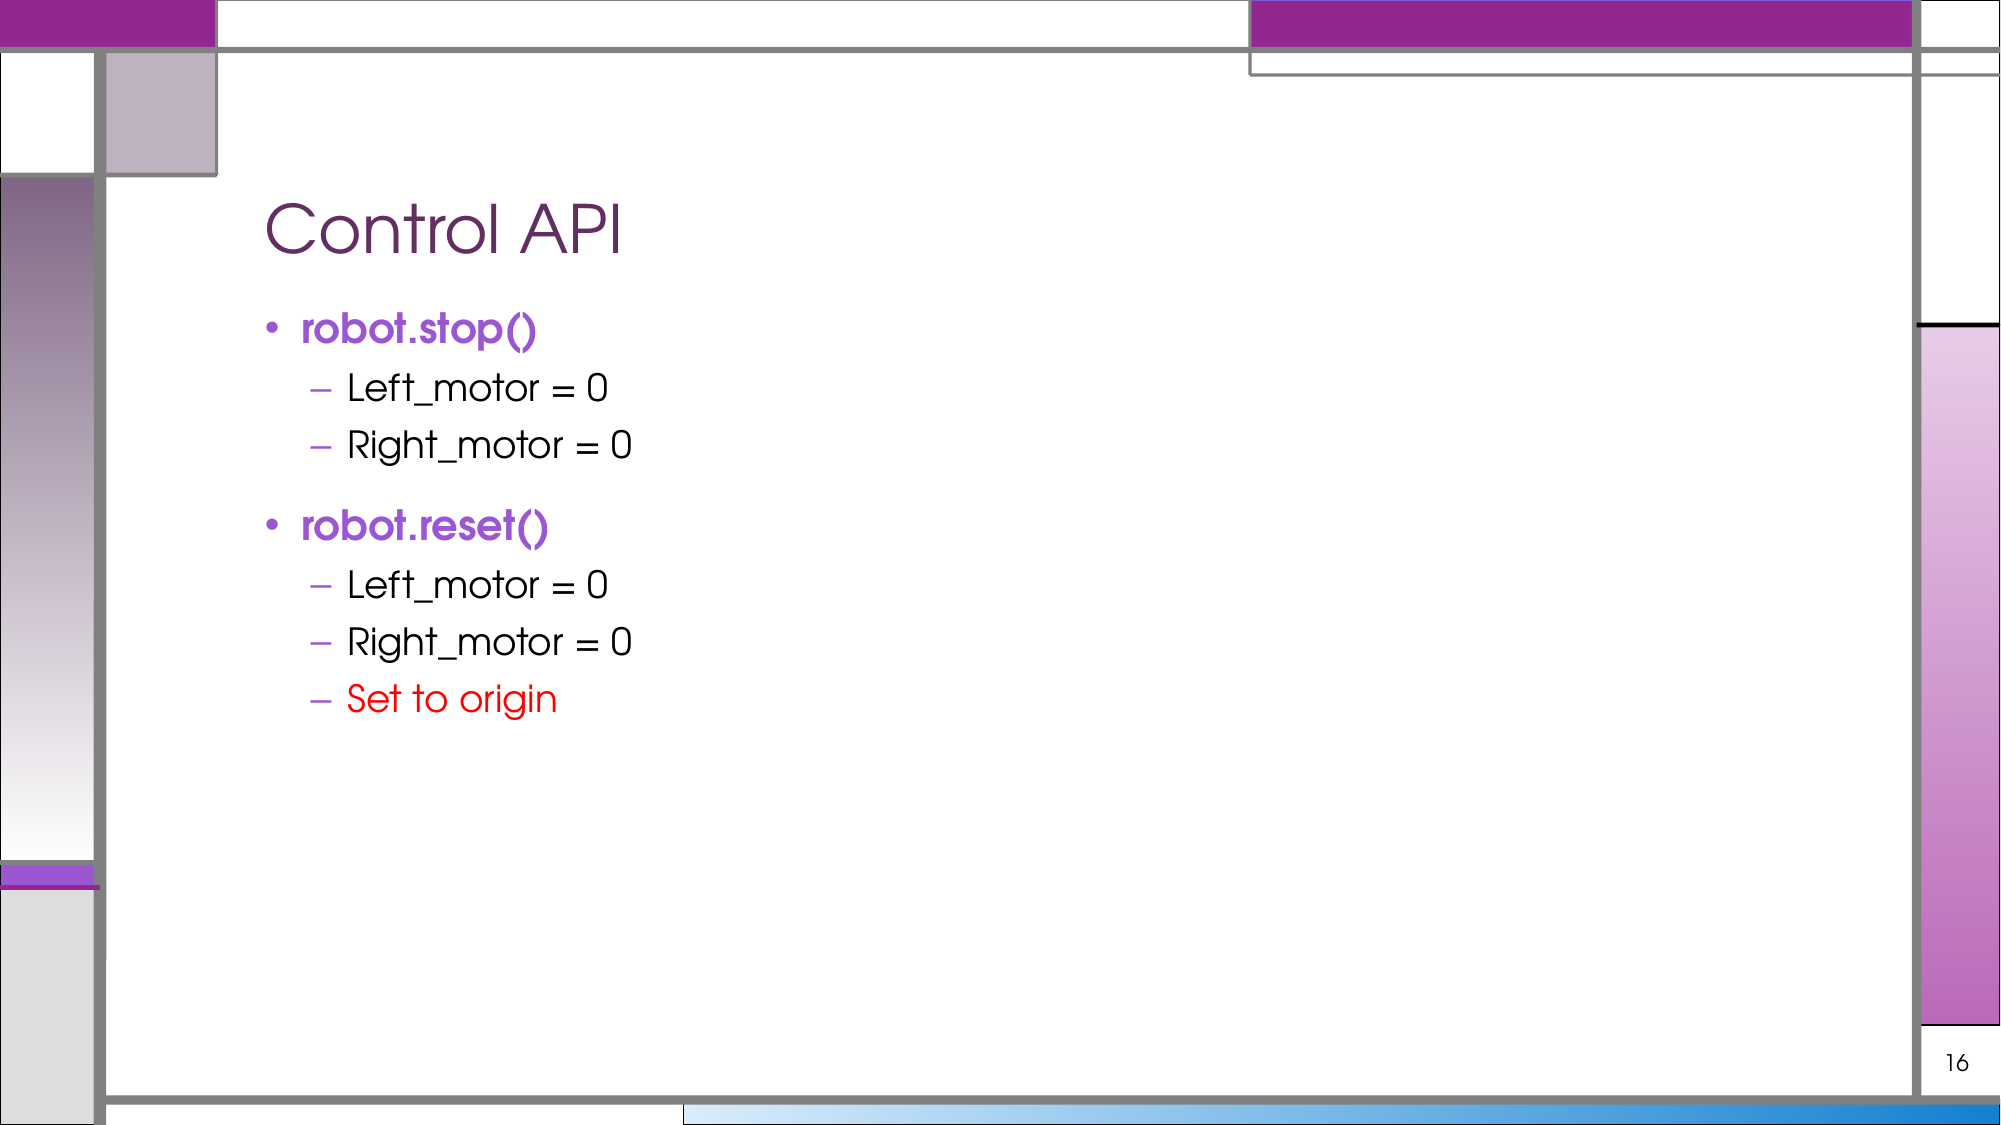

# Control API
robot.stop()
Left_motor = 0
Right_motor = 0
robot.reset()
Left_motor = 0
Right_motor = 0
Set to origin

16